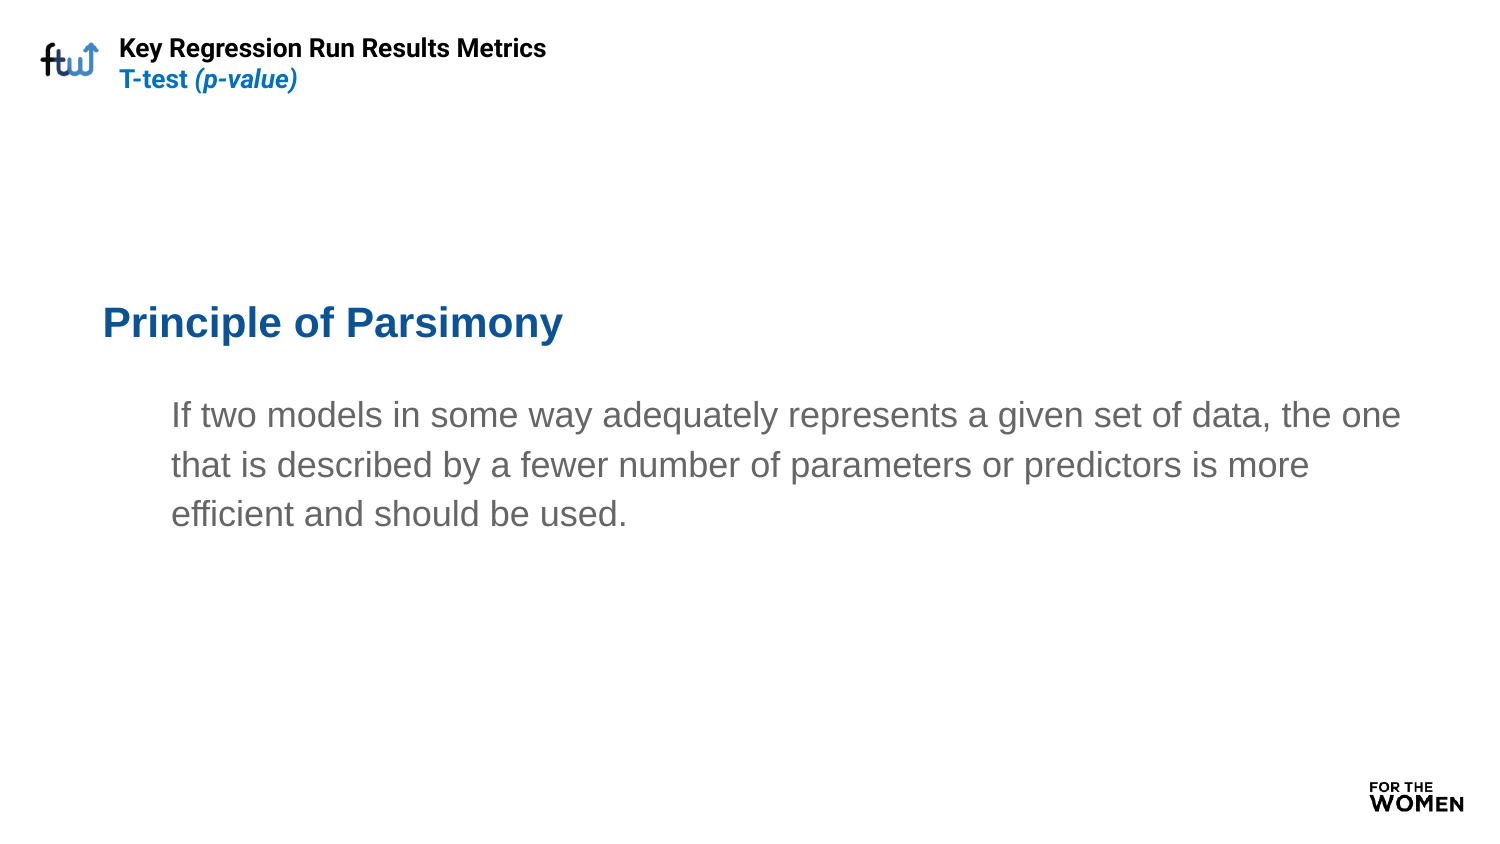

# Key Regression Run Results Metrics T-test (p-value)
Principle of Parsimony

If two models in some way adequately represents a given set of data, the one that is described by a fewer number of parameters or predictors is more efficient and should be used.